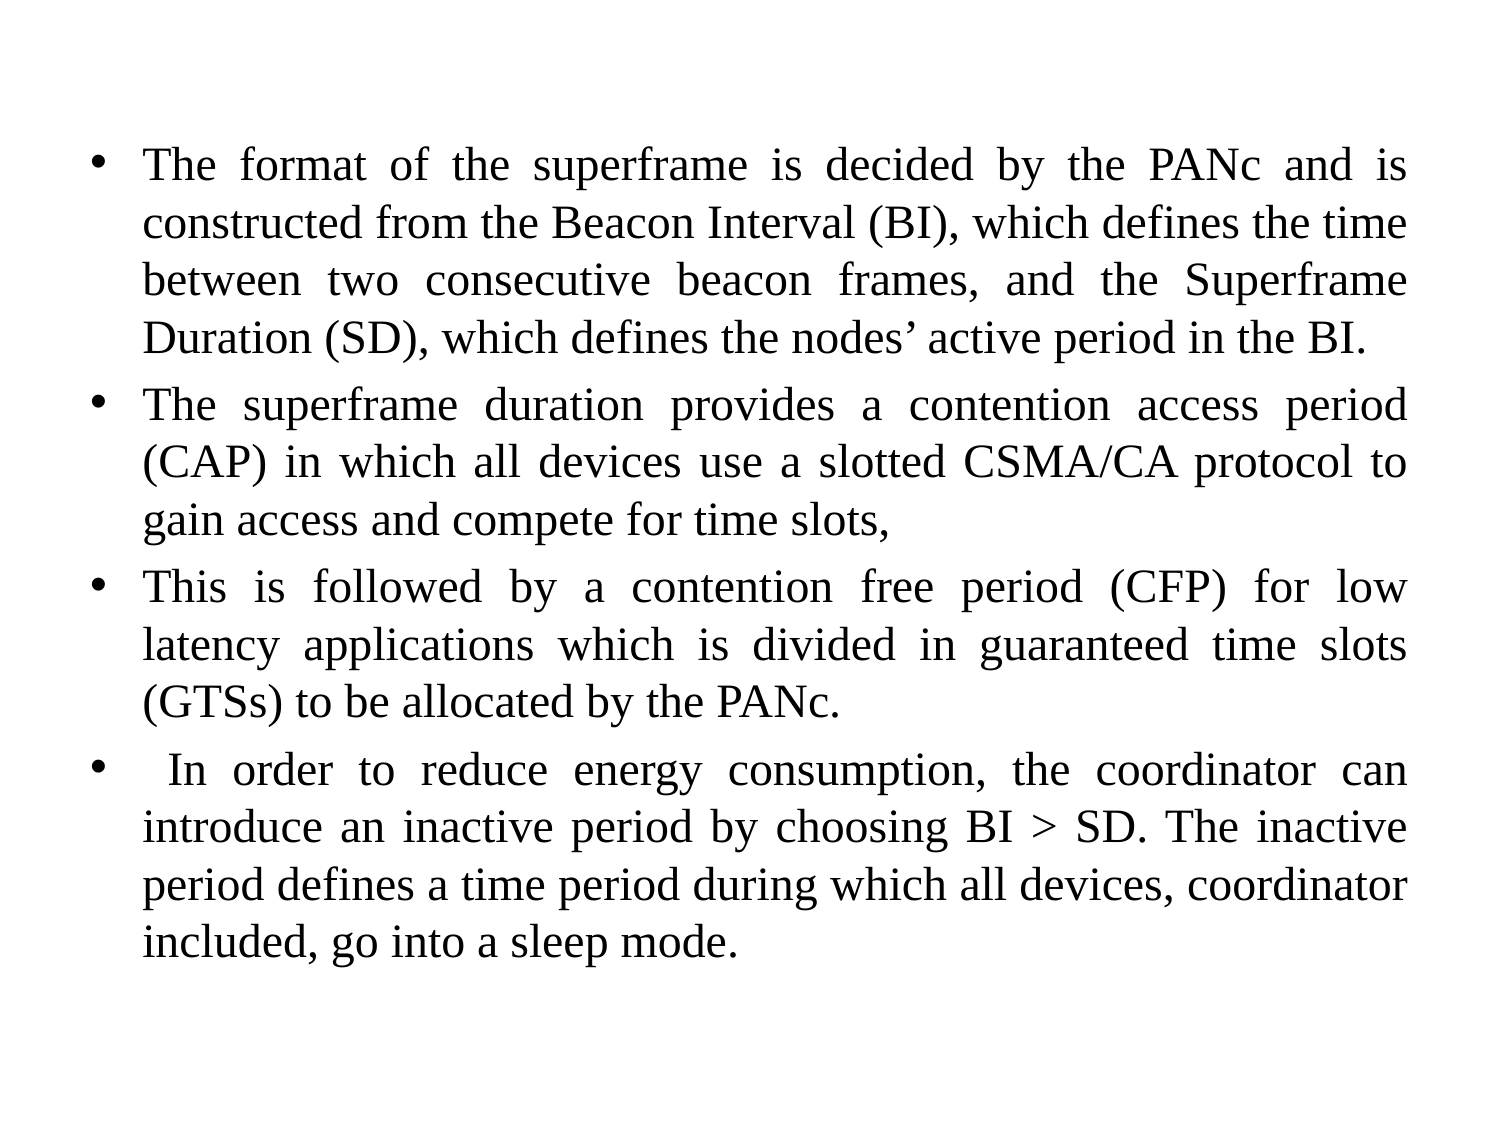

#
The format of the superframe is decided by the PANc and is constructed from the Beacon Interval (BI), which defines the time between two consecutive beacon frames, and the Superframe Duration (SD), which defines the nodes’ active period in the BI.
The superframe duration provides a contention access period (CAP) in which all devices use a slotted CSMA/CA protocol to gain access and compete for time slots,
This is followed by a contention free period (CFP) for low latency applications which is divided in guaranteed time slots (GTSs) to be allocated by the PANc.
 In order to reduce energy consumption, the coordinator can introduce an inactive period by choosing BI > SD. The inactive period defines a time period during which all devices, coordinator included, go into a sleep mode.